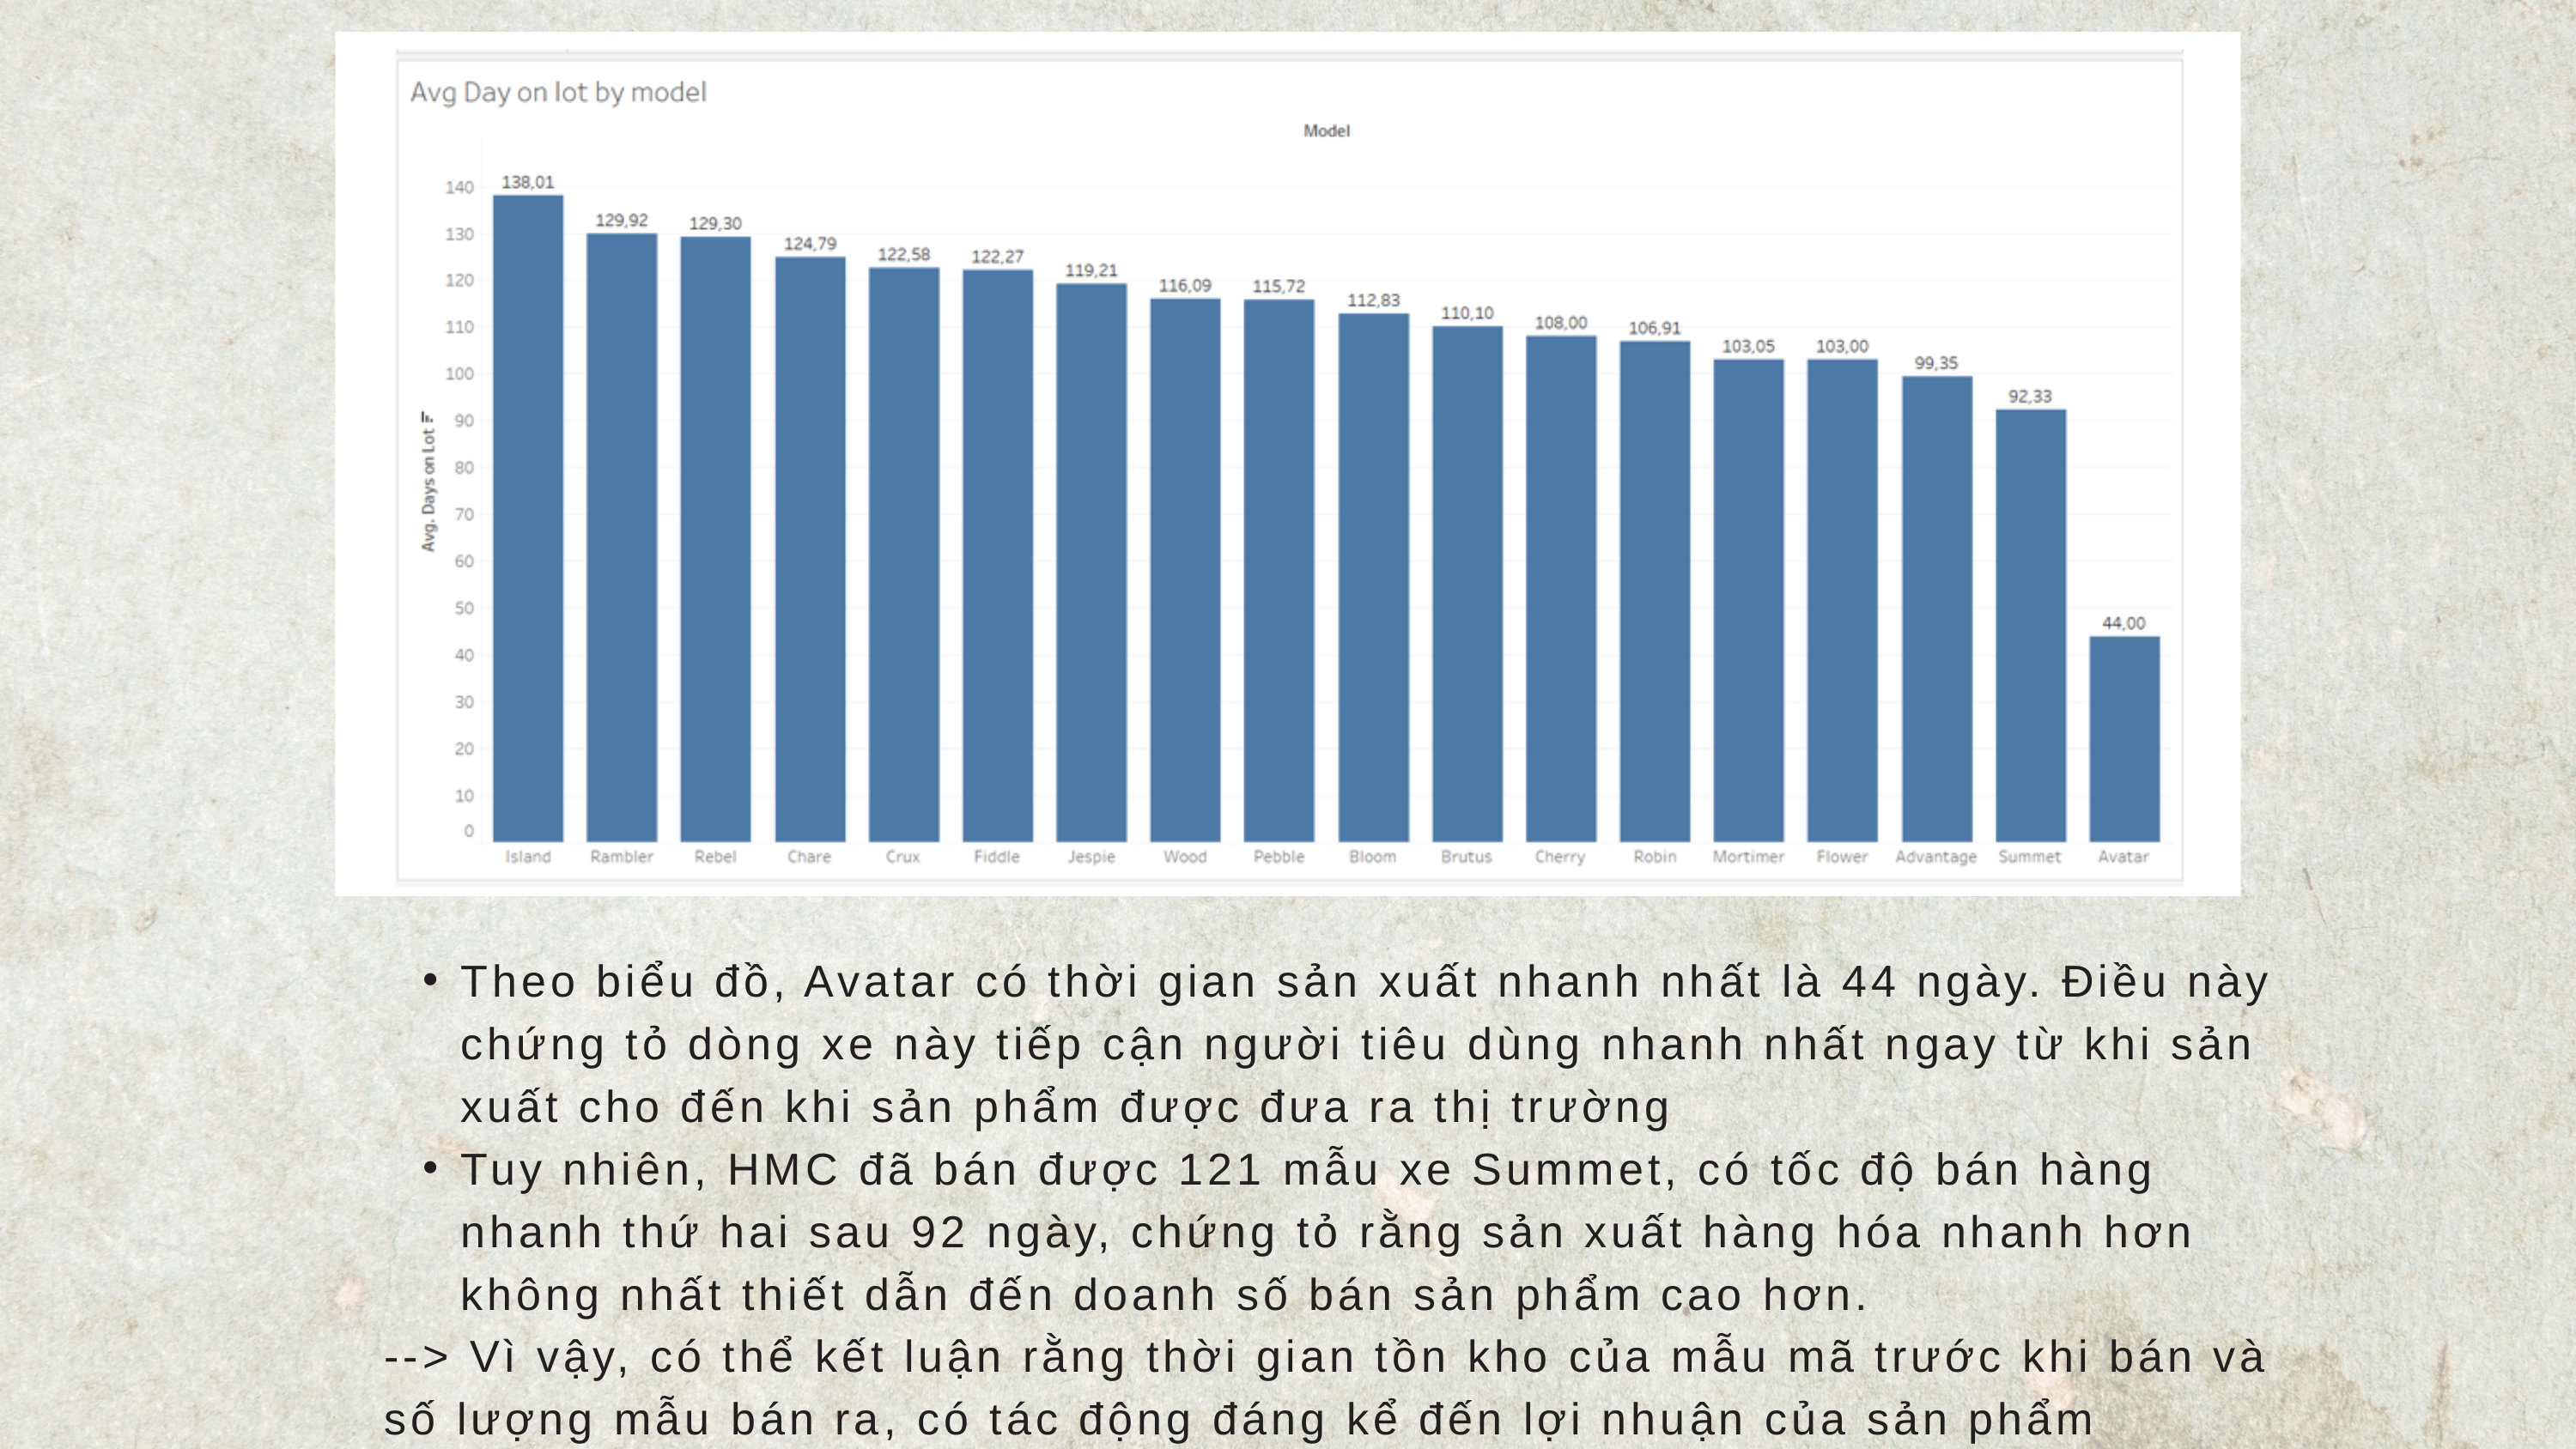

Theo biểu đồ, Avatar có thời gian sản xuất nhanh nhất là 44 ngày. Điều này chứng tỏ dòng xe này tiếp cận người tiêu dùng nhanh nhất ngay từ khi sản xuất cho đến khi sản phẩm được đưa ra thị trường
Tuy nhiên, HMC đã bán được 121 mẫu xe Summet, có tốc độ bán hàng nhanh thứ hai sau 92 ngày, chứng tỏ rằng sản xuất hàng hóa nhanh hơn không nhất thiết dẫn đến doanh số bán sản phẩm cao hơn.
--> Vì vậy, có thể kết luận rằng thời gian tồn kho của mẫu mã trước khi bán và số lượng mẫu bán ra, có tác động đáng kể đến lợi nhuận của sản phẩm